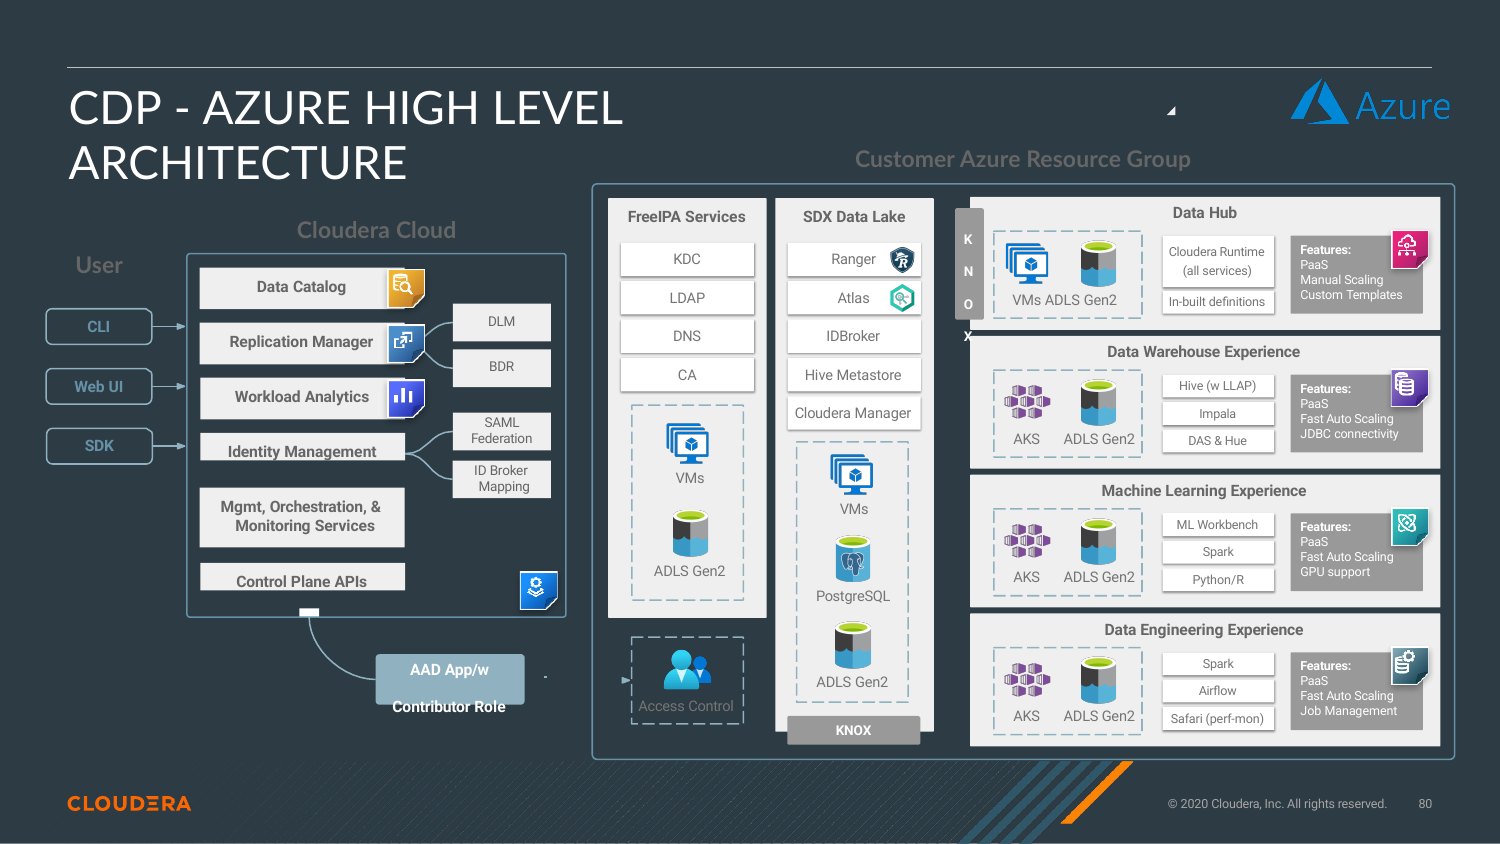

# CDP - AZURE HIGH LEVEL ARCHITECTURE

Customer Azure Resource Group

Data Hub
FreeIPA Services
SDX Data Lake

Cloudera Cloud

K  N  O  X

Cloudera Runtime  (all services)
Features:
PaaS
Manual Scaling  Custom Templates

KDC
Ranger
User

Data Catalog

LDAP
Atlas

VMs ADLS Gen2
In-built deﬁnitions

DLM
CLI

DNS
IDBroker
Replication Manager

Data Warehouse Experience

BDR
CA
Hive Metastore

Web UI

Hive (w LLAP)

Features:
PaaS
Fast Auto Scaling  JDBC connectivity
Workload Analytics

Cloudera Manager
Impala
SAML
Federation

AKS	ADLS Gen2

DAS & Hue
Identity Management
SDK

ID Broker  Mapping

VMs
Machine Learning Experience

Mgmt, Orchestration, &  Monitoring Services
VMs

ML Workbench
Features:
PaaS
Fast Auto Scaling  GPU support

Spark
ADLS Gen2
Control Plane APIs

AKS	ADLS Gen2
Python/R
PostgreSQL
Data Engineering Experience

Spark

Features:
PaaS
Fast Auto Scaling  Job Management
AAD App/w
Contributor Role
ADLS Gen2

Airﬂow
Access Control

AKS	ADLS Gen2
Safari (perf-mon)
KNOX
© 2020 Cloudera, Inc. All rights reserved.
80